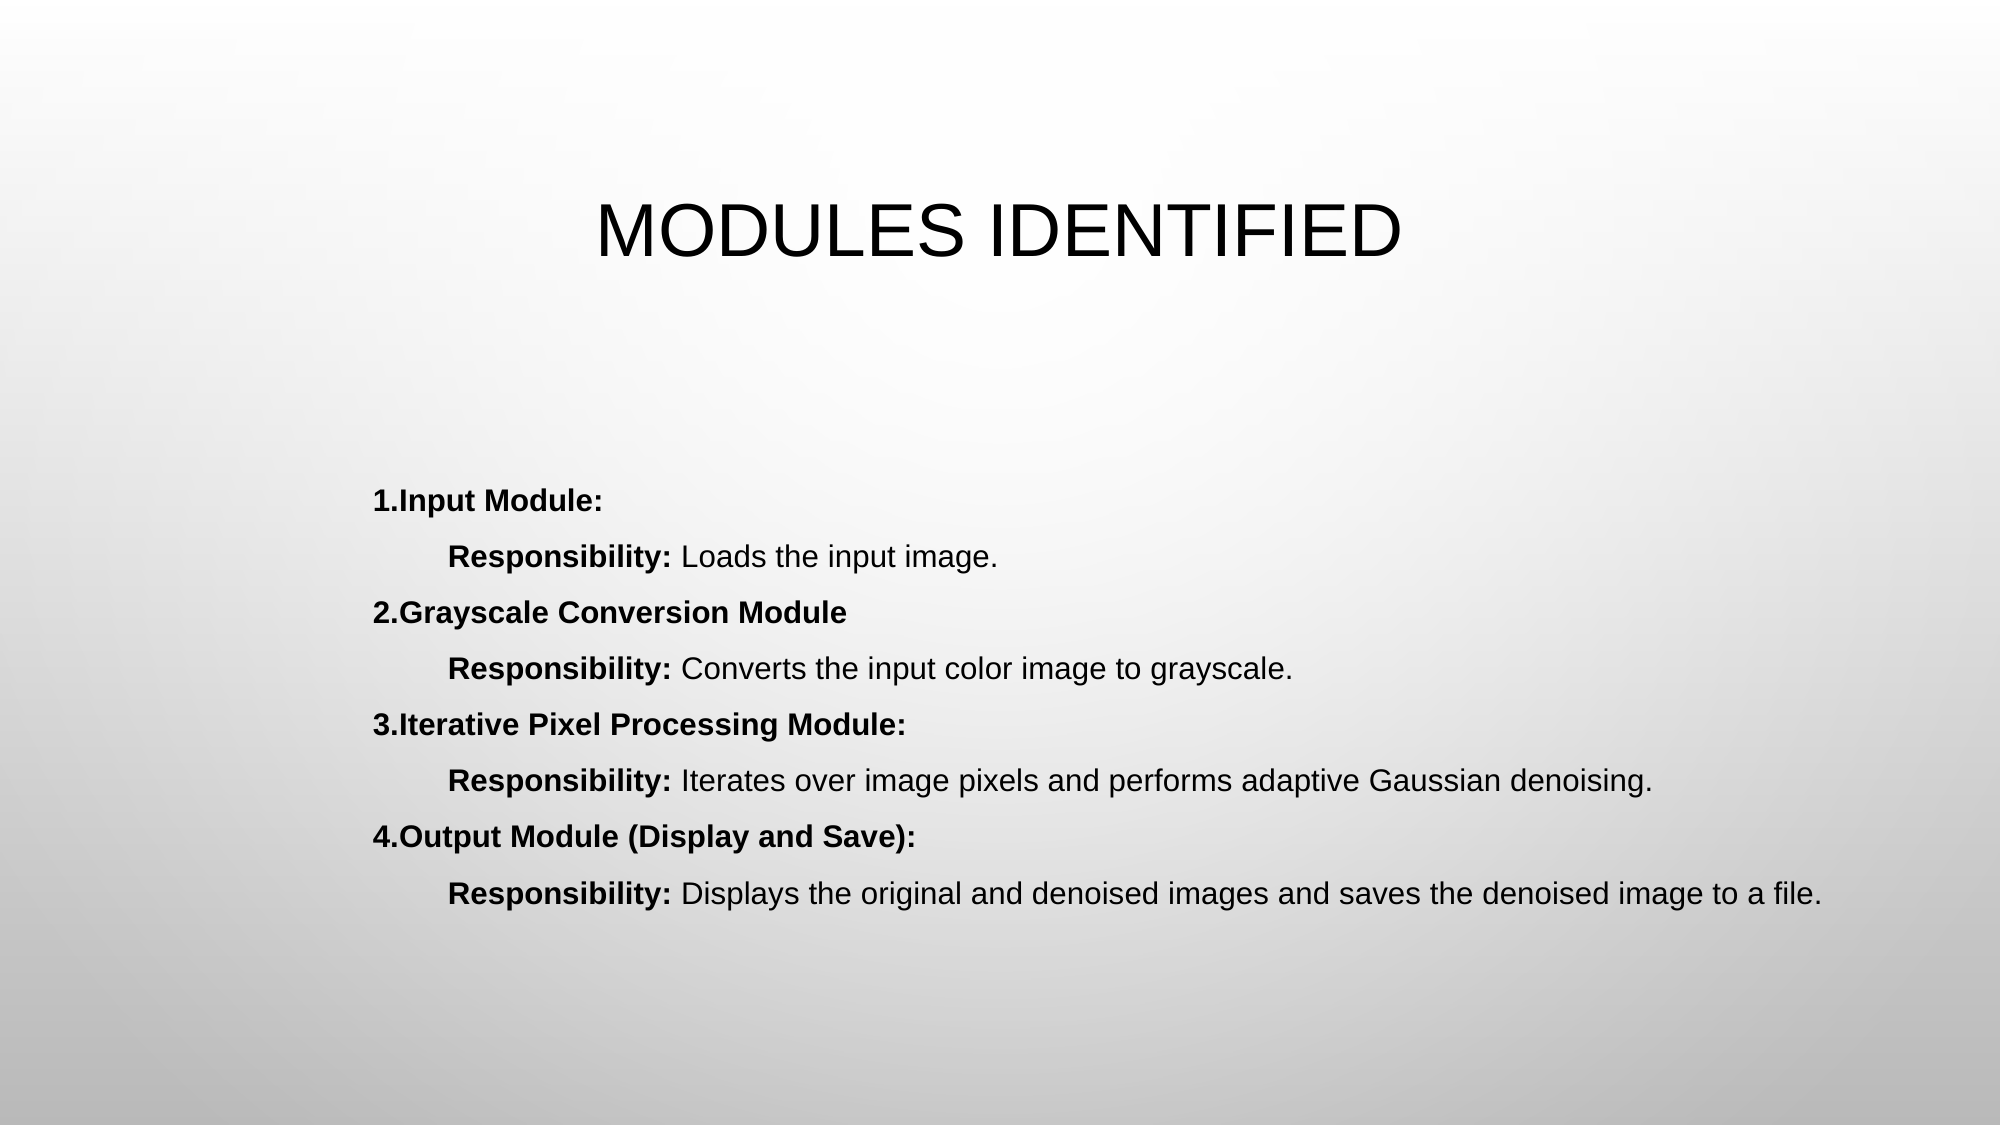

# Modules identified

Input Module:
Responsibility: Loads the input image.
Grayscale Conversion Module
Responsibility: Converts the input color image to grayscale.
Iterative Pixel Processing Module:
Responsibility: Iterates over image pixels and performs adaptive Gaussian denoising.
Output Module (Display and Save):
Responsibility: Displays the original and denoised images and saves the denoised image to a file.